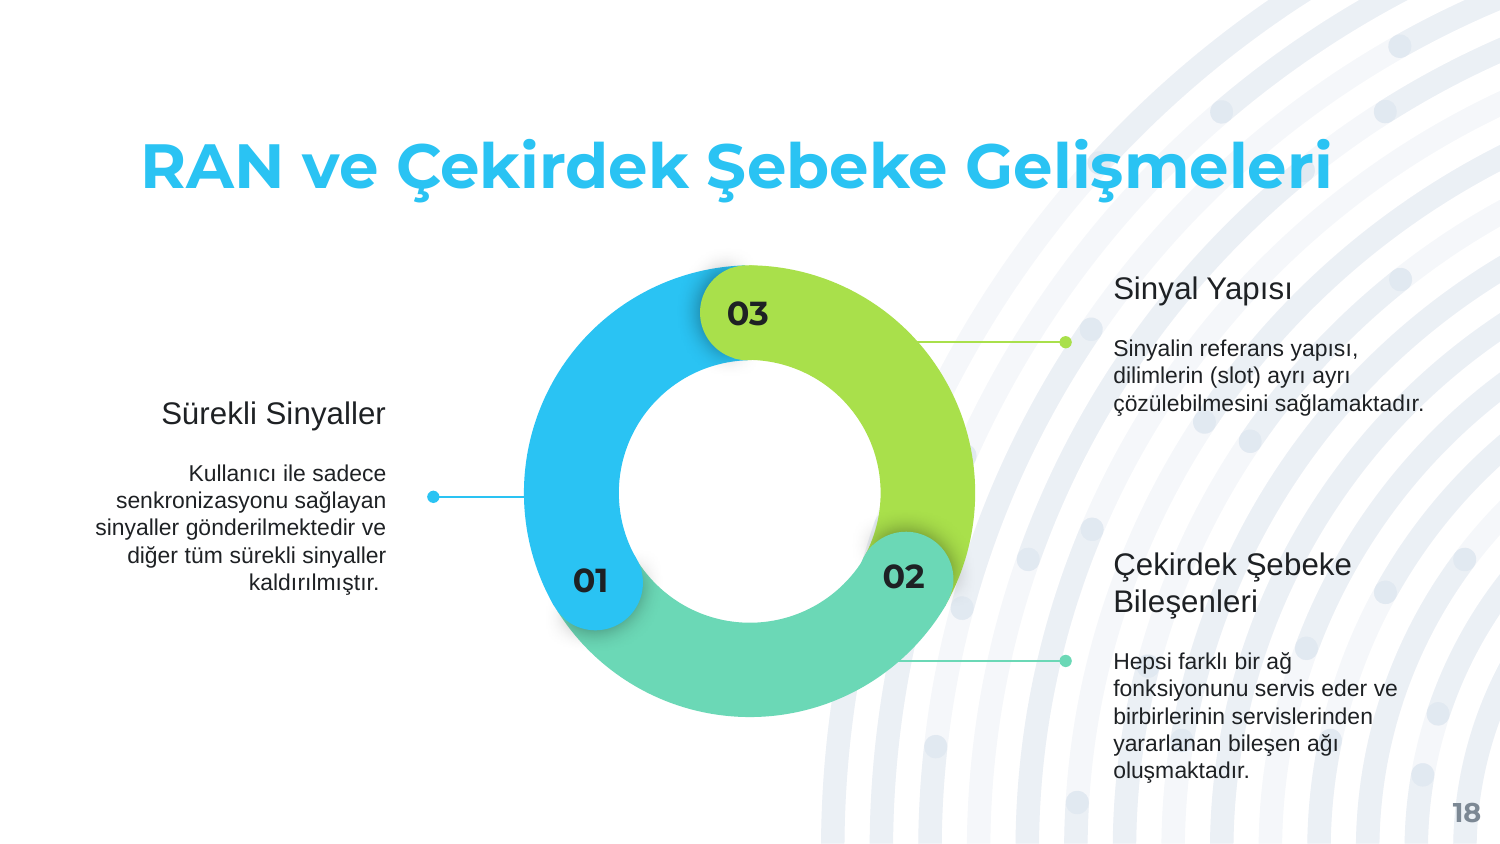

# RAN ve Çekirdek Şebeke Gelişmeleri

03

02
01
Sinyal Yapısı

Sinyalin referans yapısı, dilimlerin (slot) ayrı ayrı çözülebilmesini sağlamaktadır.
Sürekli Sinyaller

Kullanıcı ile sadece senkronizasyonu sağlayan sinyaller gönderilmektedir ve diğer tüm sürekli sinyaller kaldırılmıştır.
Çekirdek Şebeke Bileşenleri

Hepsi farklı bir ağ fonksiyonunu servis eder ve birbirlerinin servislerinden yararlanan bileşen ağı oluşmaktadır.
18